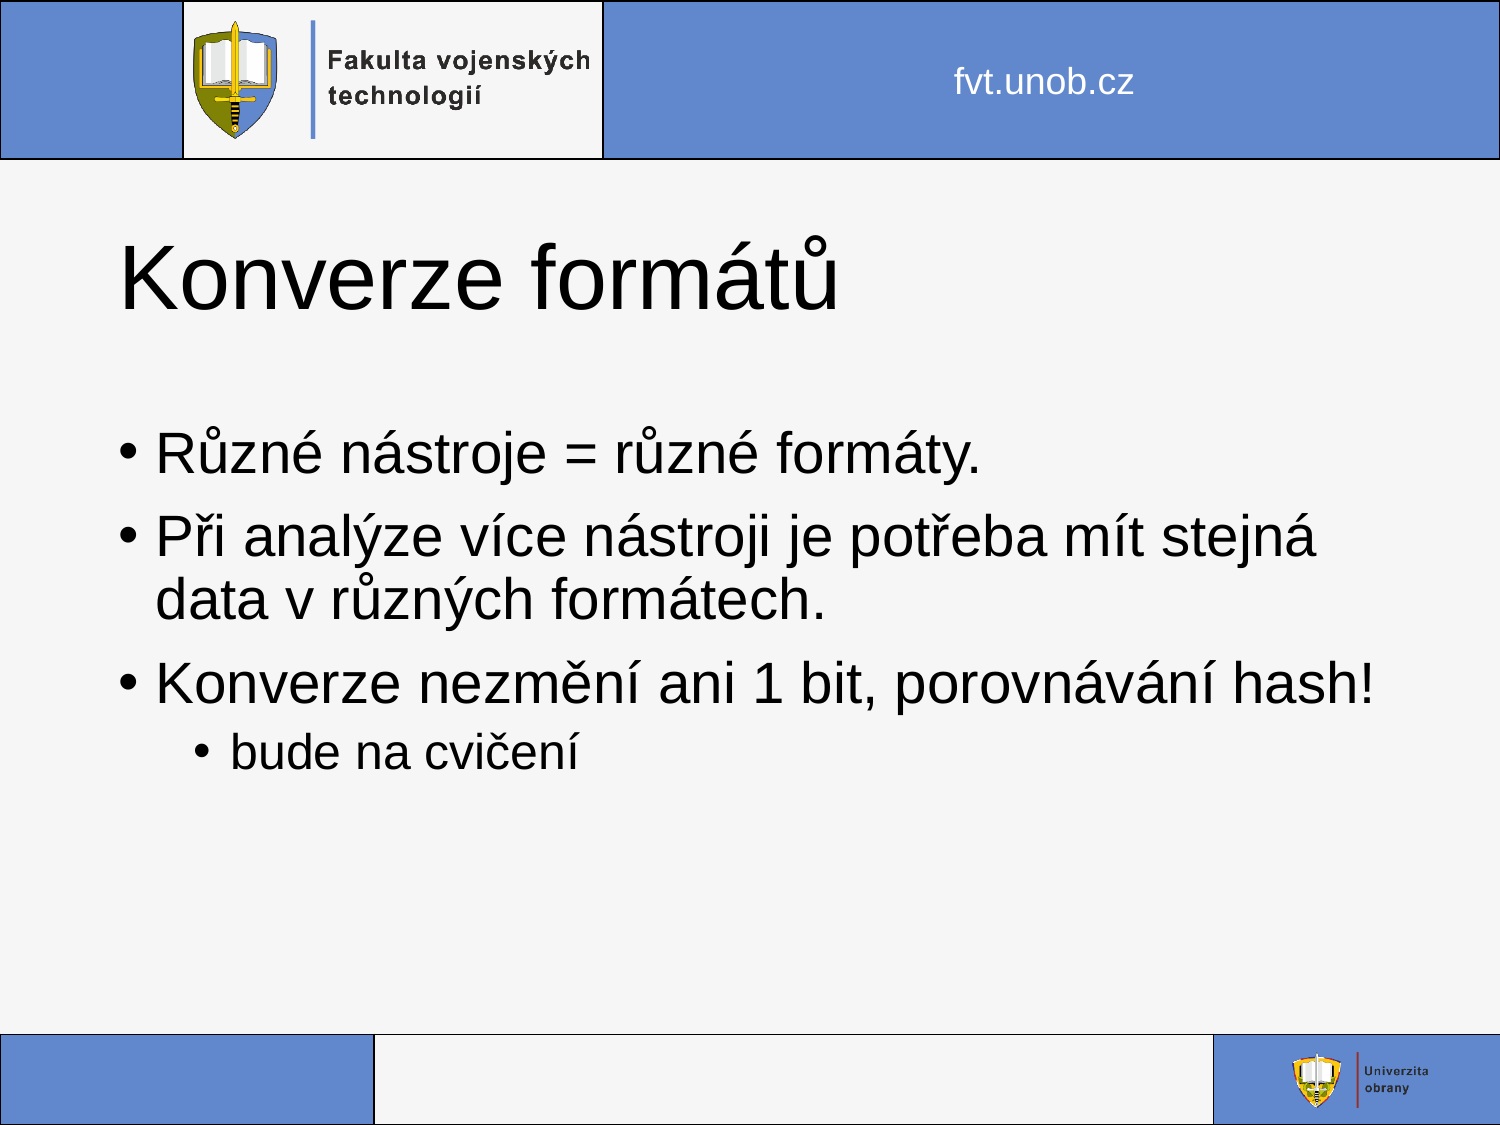

# Konverze formátů
Různé nástroje = různé formáty.
Při analýze více nástroji je potřeba mít stejná data v různých formátech.
Konverze nezmění ani 1 bit, porovnávání hash!
bude na cvičení